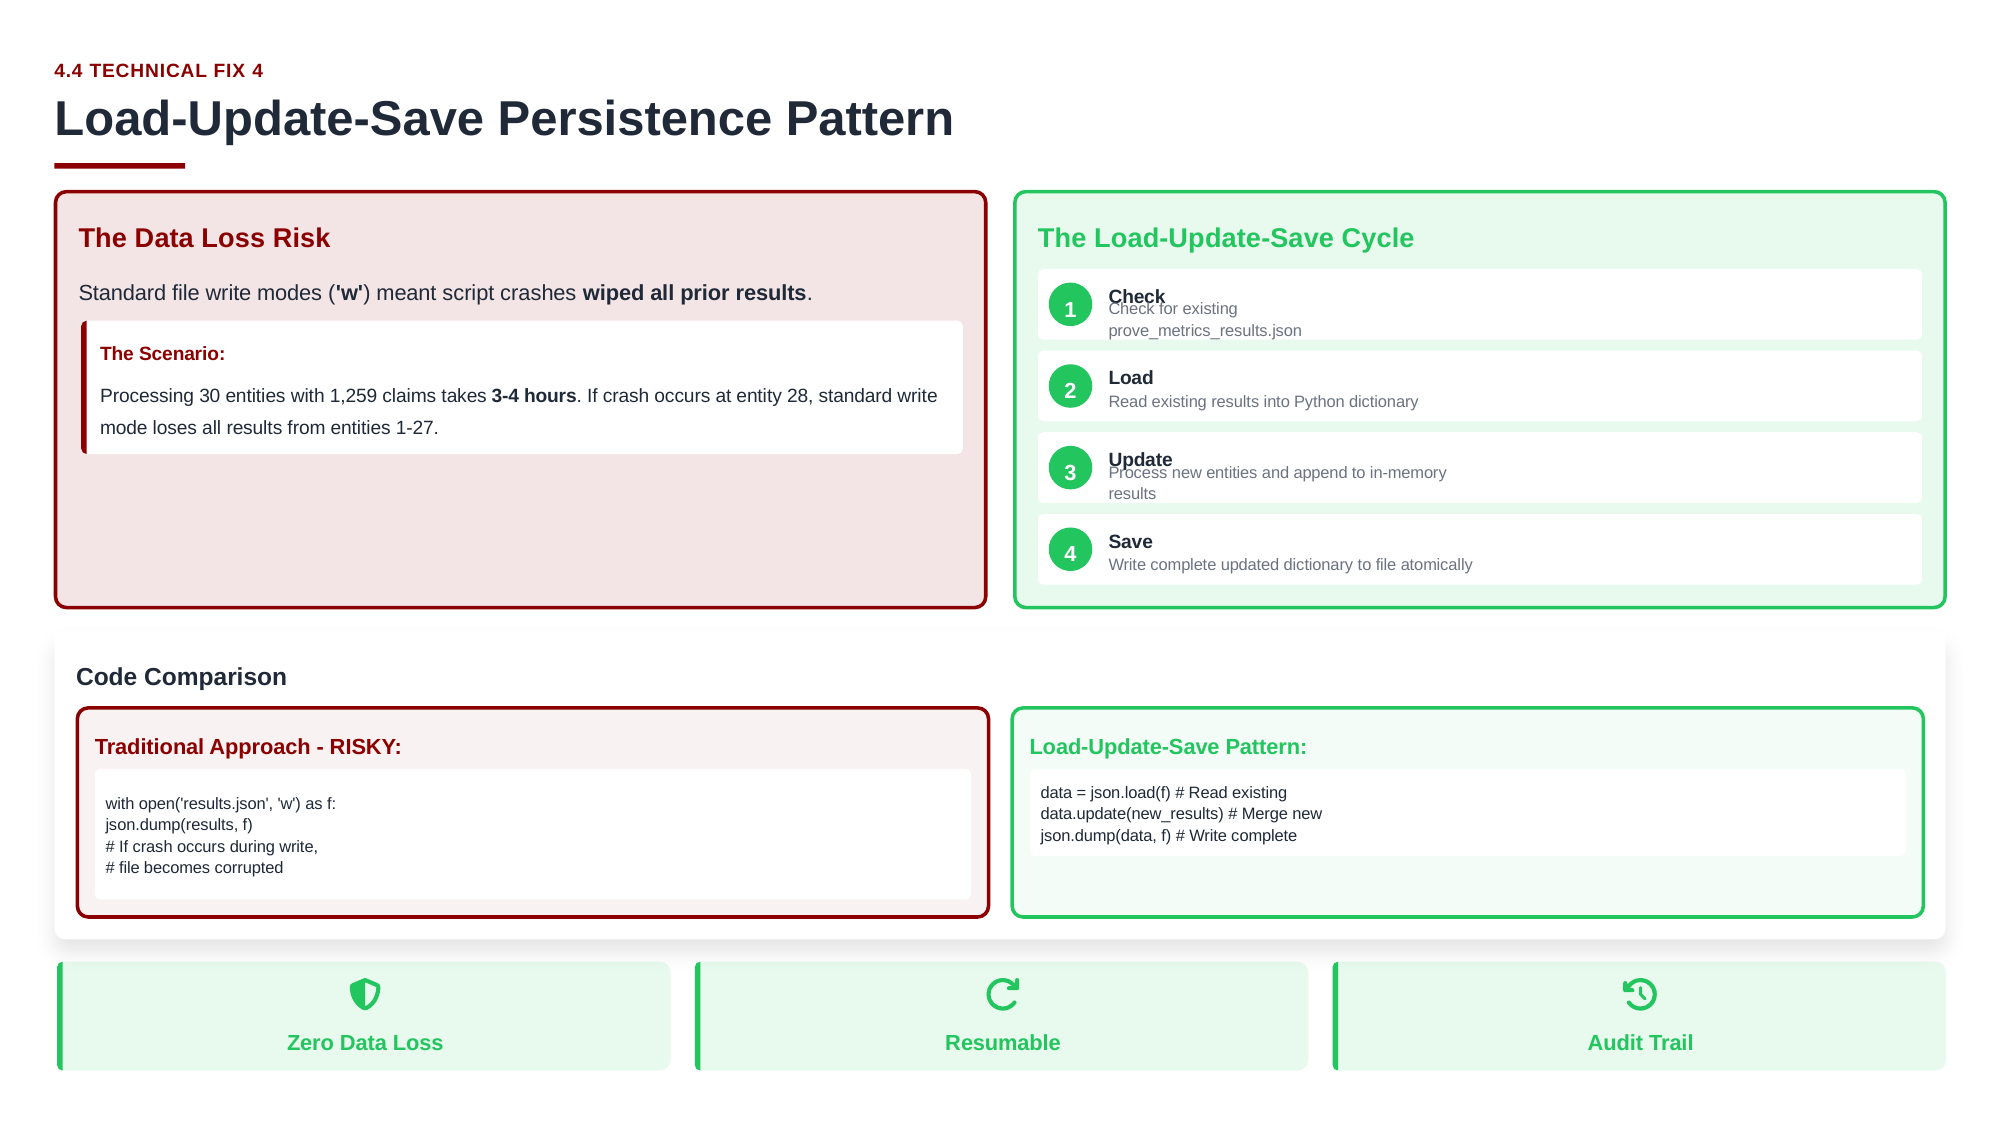

4.4 TECHNICAL FIX 4
Load-Update-Save Persistence Pattern

The Data Loss Risk
The Load-Update-Save Cycle
Standard file write modes ('w') meant script crashes wiped all prior results.

Check
1

Check for existing prove_metrics_results.json

The Scenario:

Load
2

Processing 30 entities with 1,259 claims takes 3-4 hours. If crash occurs at entity 28, standard write mode loses all results from entities 1-27.
Read existing results into Python dictionary

Update
3

Process new entities and append to in-memory results

Save
4

Write complete updated dictionary to file atomically

Code Comparison

Traditional Approach - RISKY:
Load-Update-Save Pattern:

with open('results.json', 'w') as f:
json.dump(results, f)
# If crash occurs during write,
# file becomes corrupted

data = json.load(f) # Read existing
data.update(new_results) # Merge new
json.dump(data, f) # Write complete

Zero Data Loss
Resumable
Audit Trail